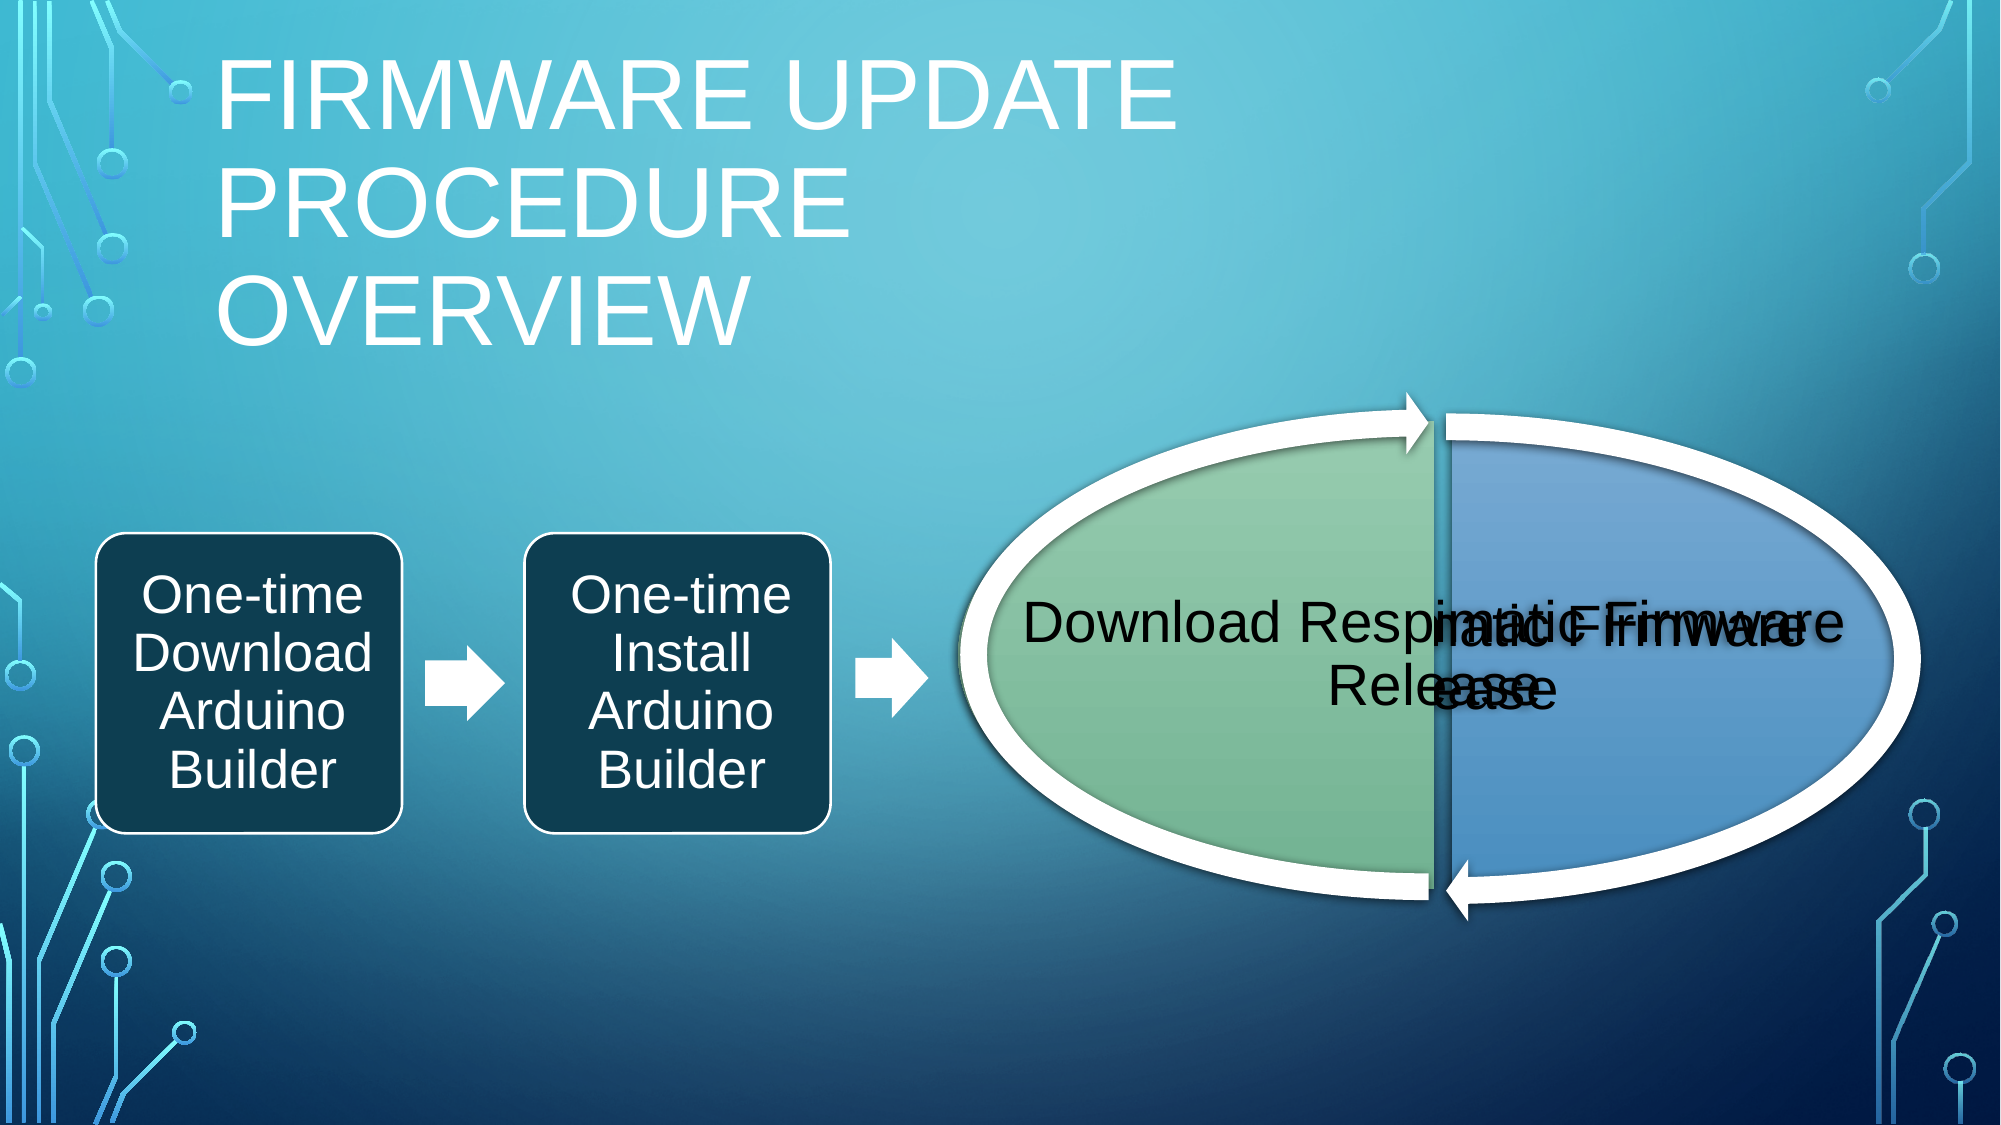

# Firmware Update Procedure Overview
Install Respimatic Firmware Release
Download Respimatic Firmware Release
One-time Download Arduino Builder

One-time Install Arduino Builder